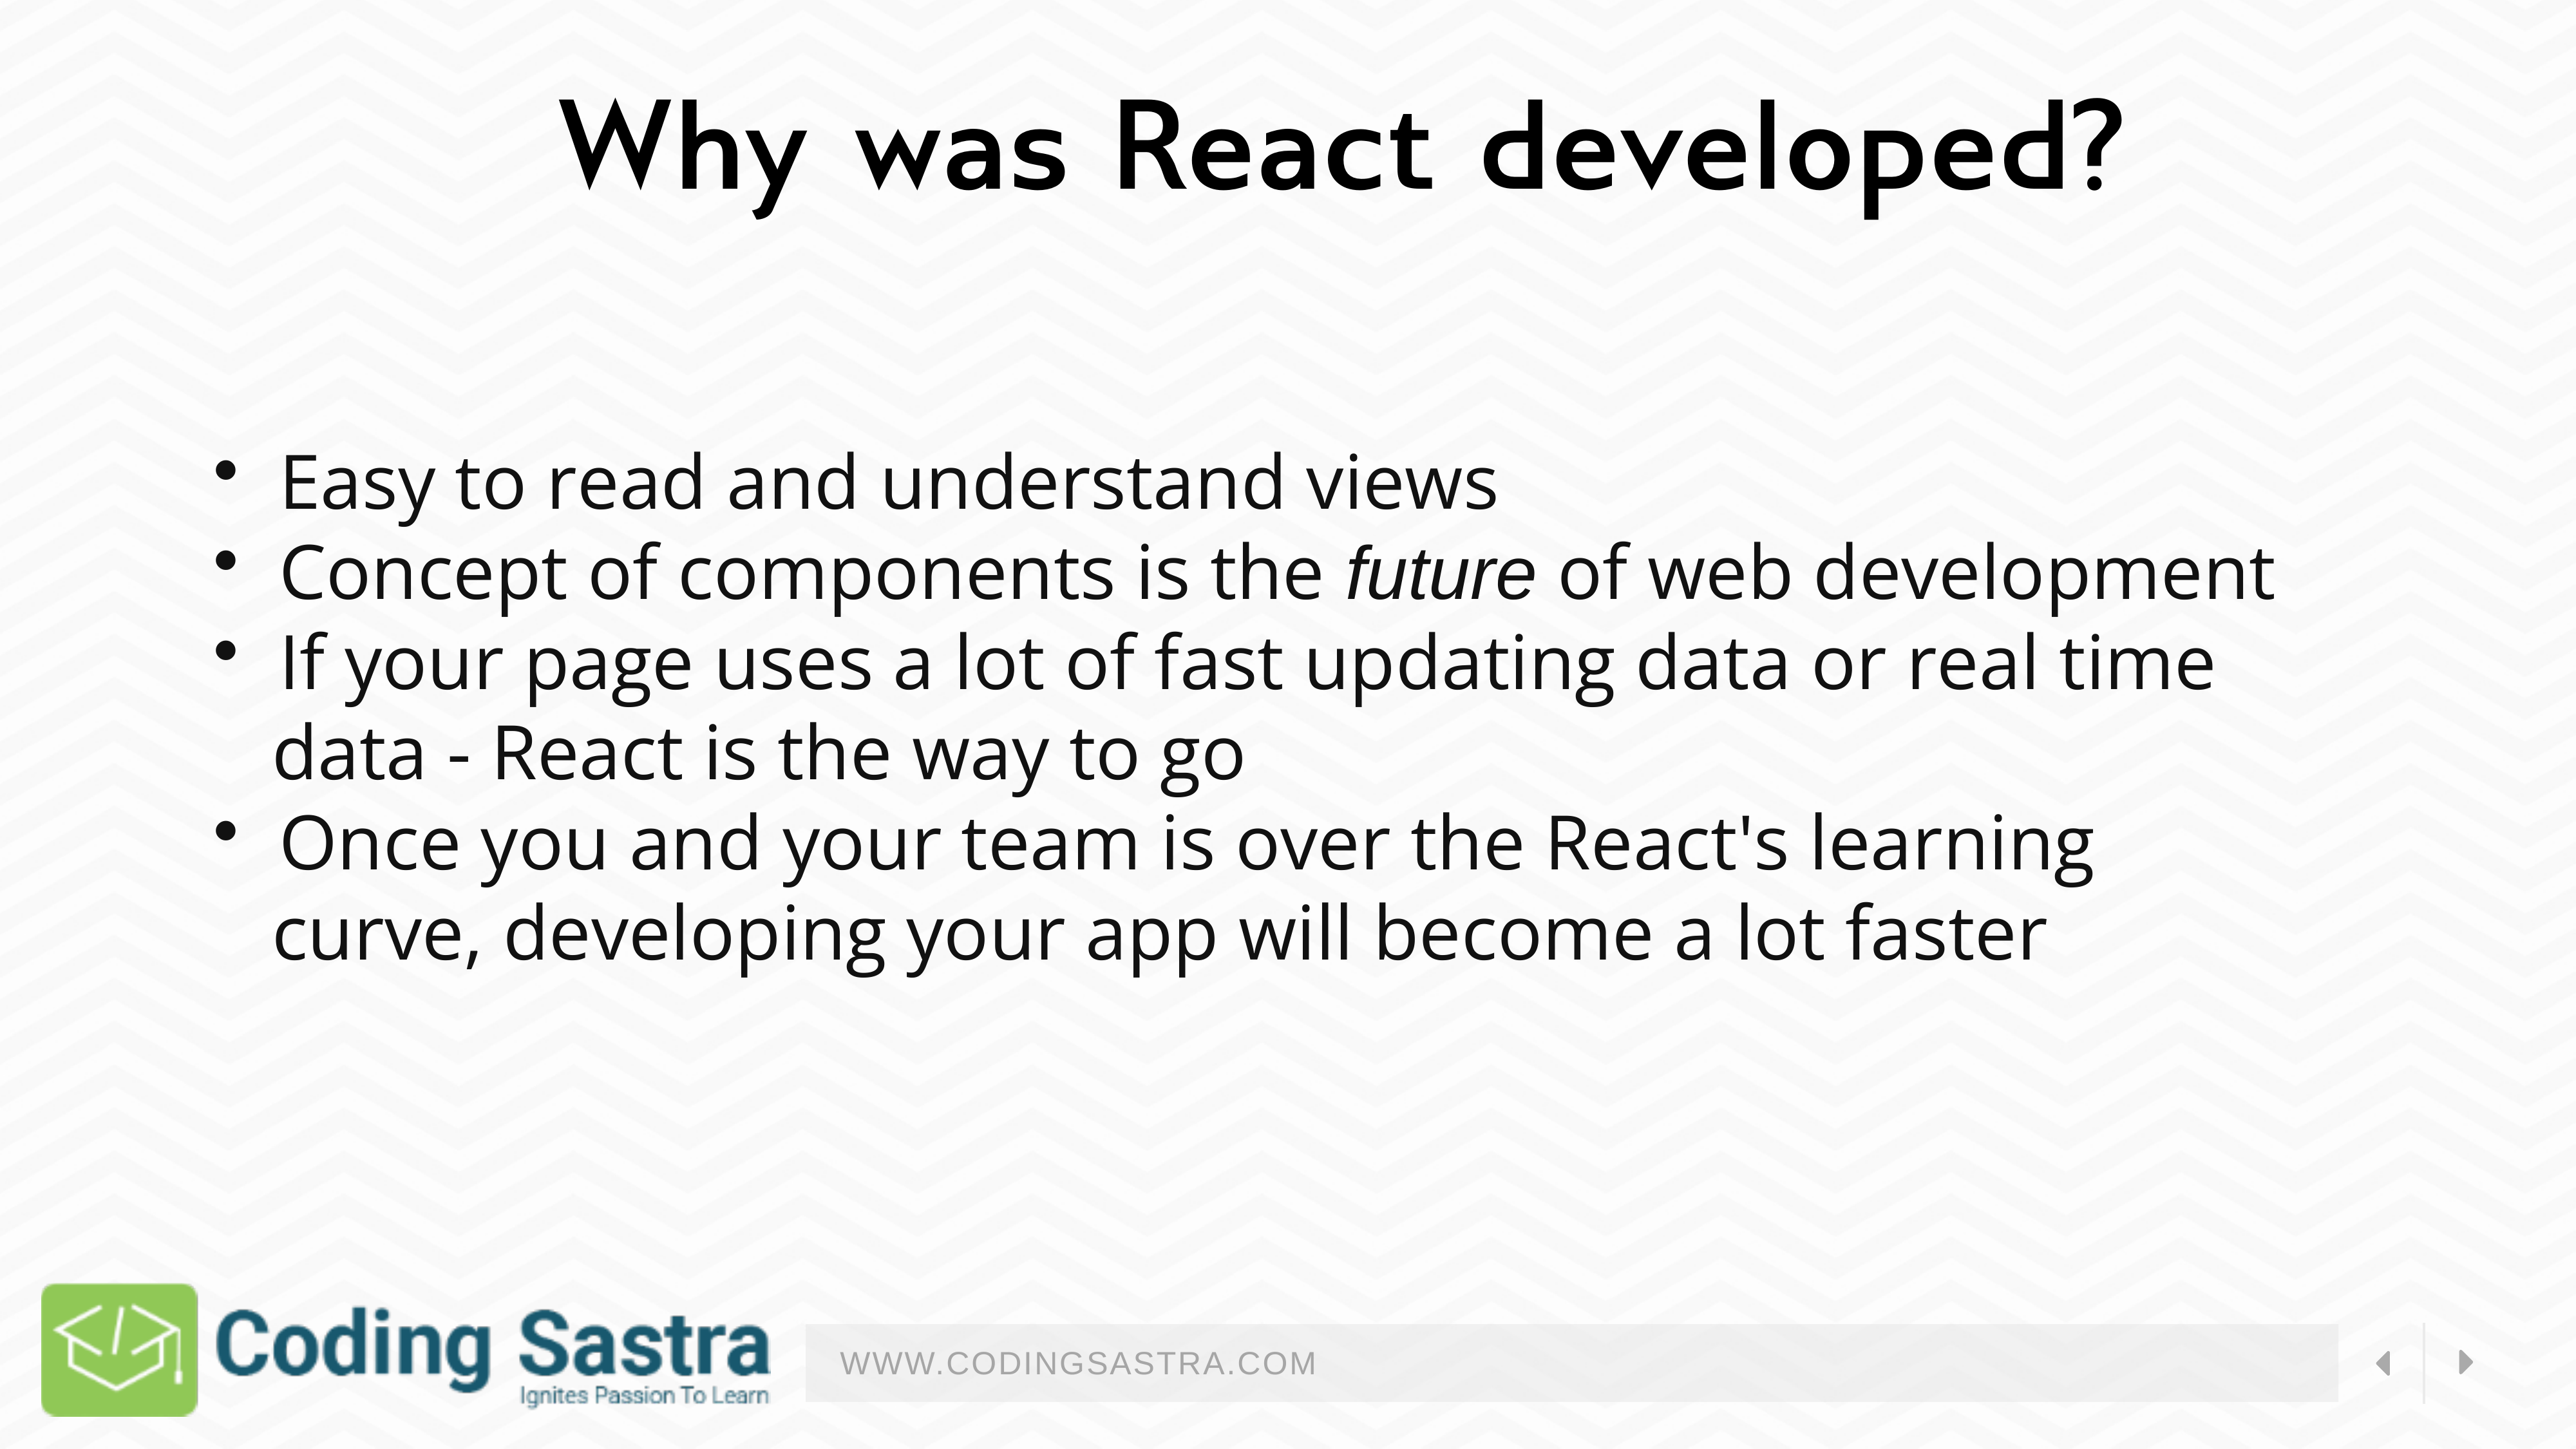

Why was React developed?
  Easy to read and understand views
  Concept of components is the future of web development
  If your page uses a lot of fast updating data or real time
   data - React is the way to go
  Once you and your team is over the React's learning
   curve, developing your app will become a lot faster